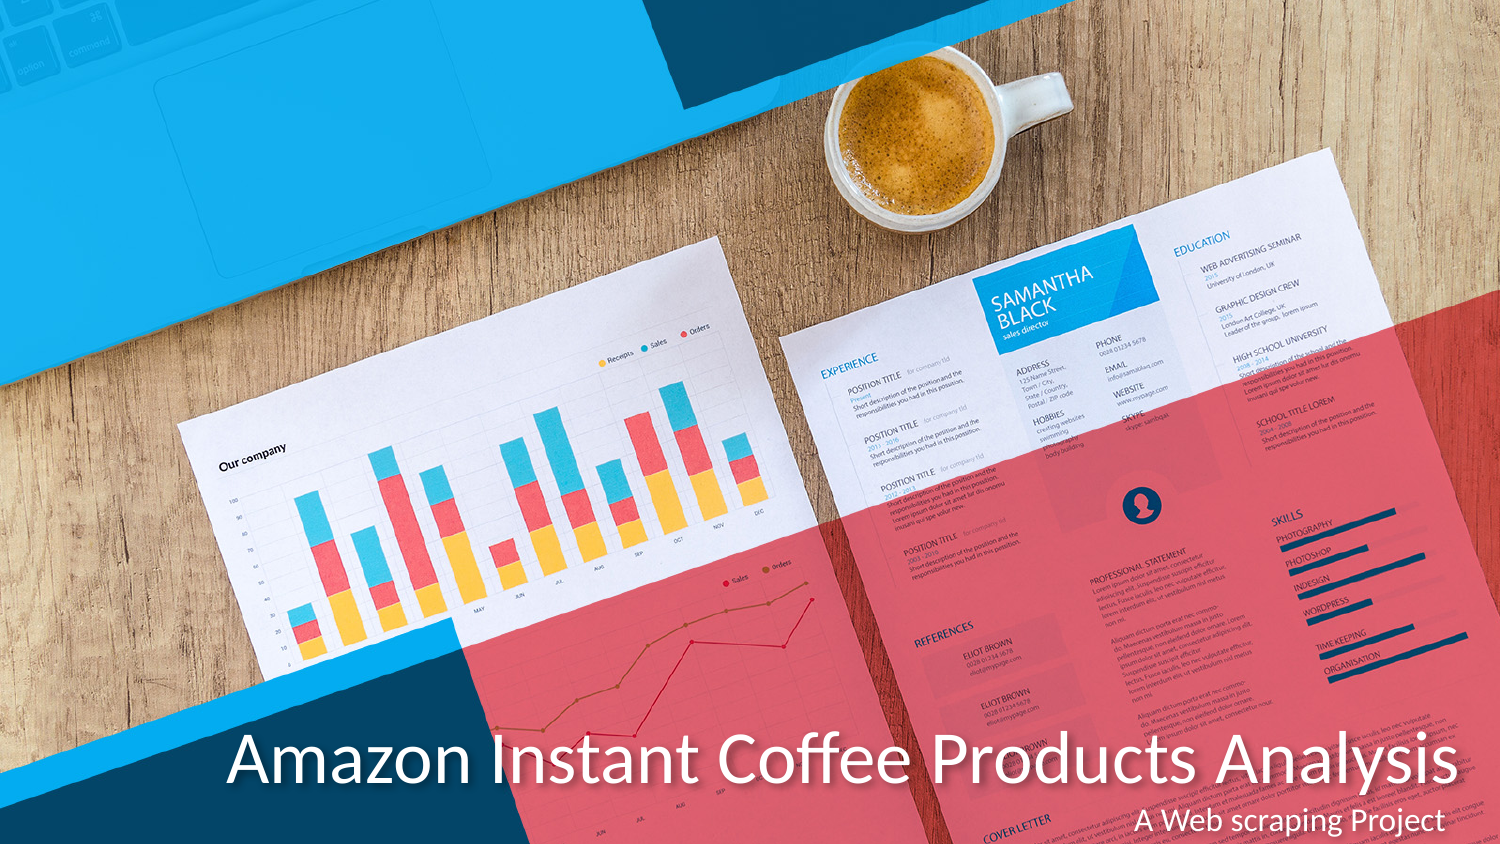

# Amazon Instant Coffee Products Analysis A Web scraping Project